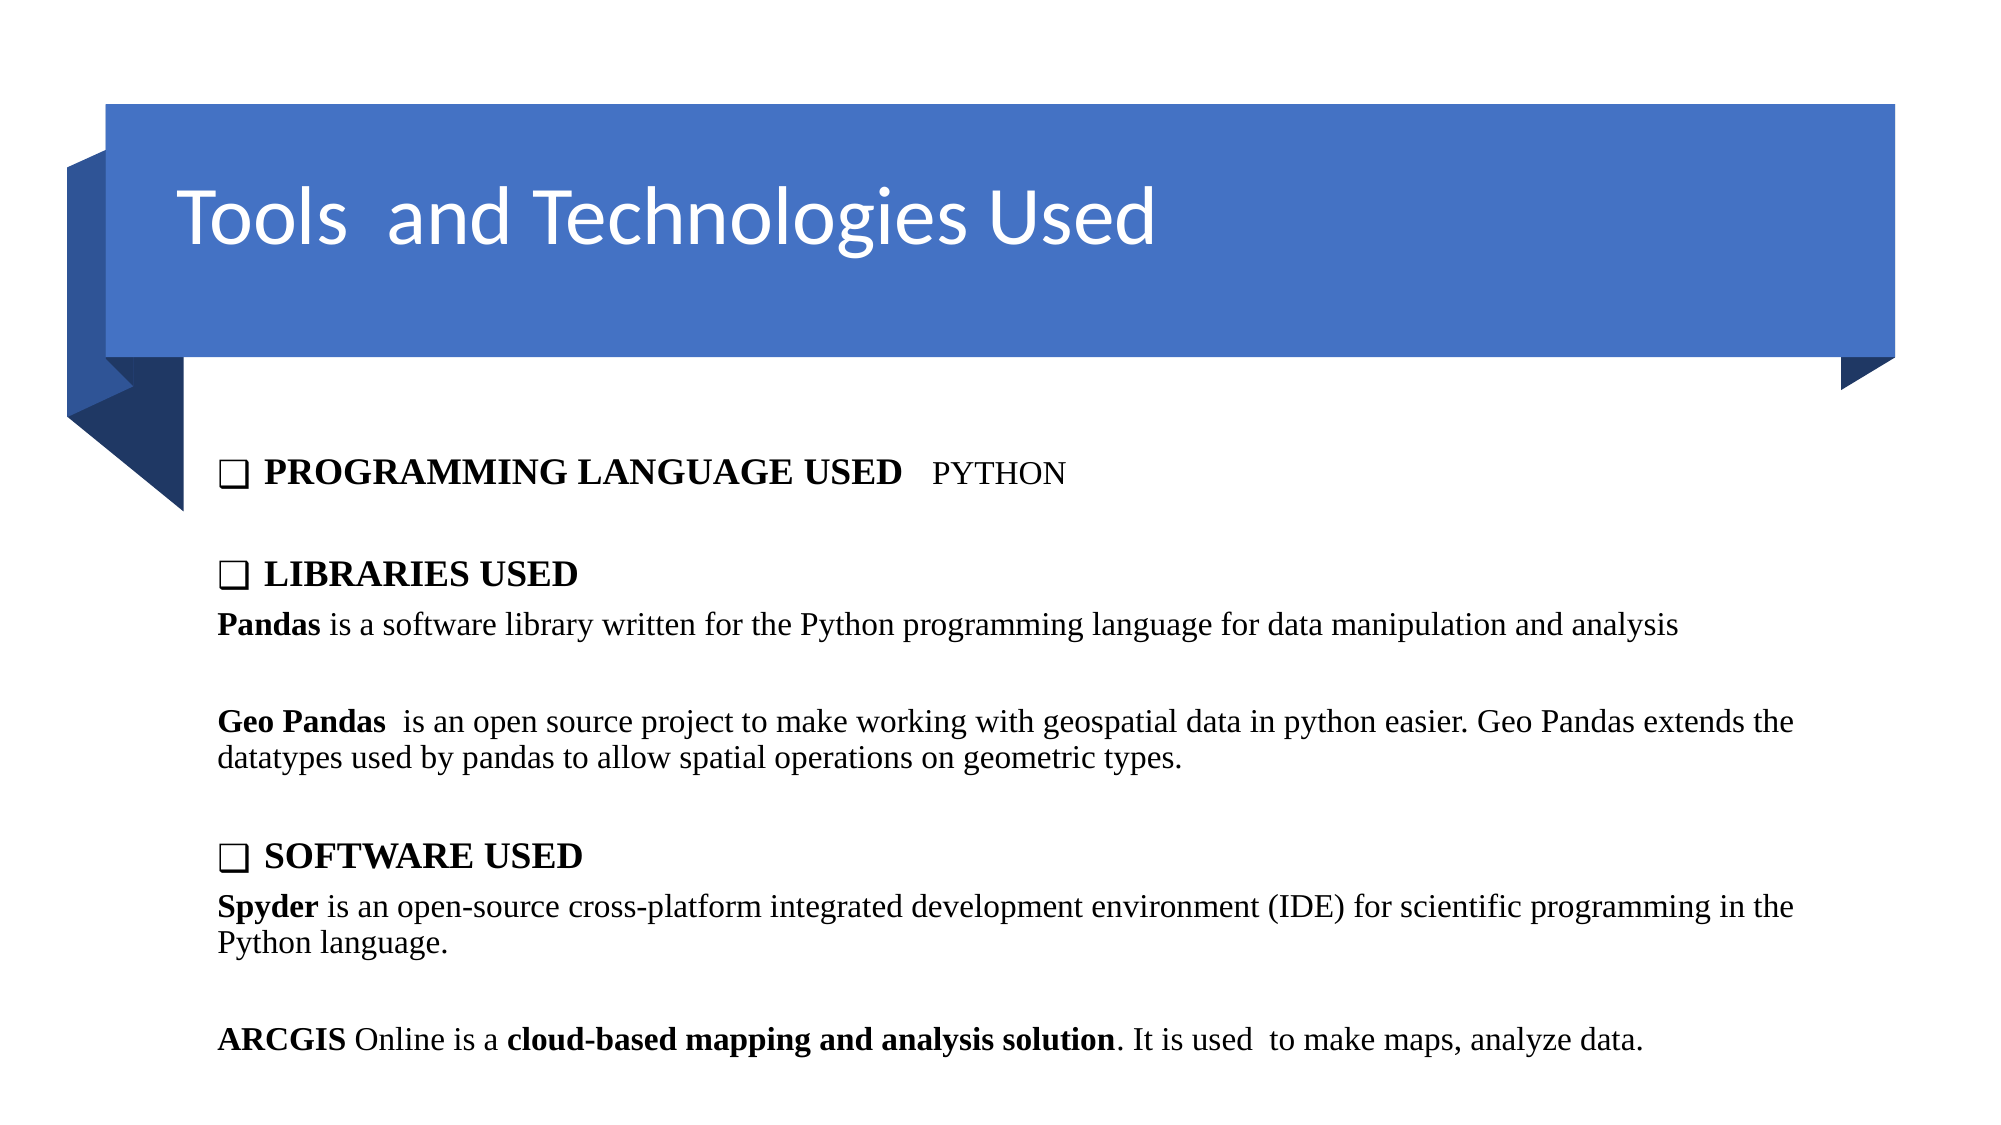

# Tools  and Technologies Used

PROGRAMMING LANGUAGE USED   PYTHON

LIBRARIES USED
Pandas is a software library written for the Python programming language for data manipulation and analysis

Geo Pandas  is an open source project to make working with geospatial data in python easier. Geo Pandas extends the datatypes used by pandas to allow spatial operations on geometric types.

SOFTWARE USED
Spyder is an open-source cross-platform integrated development environment (IDE) for scientific programming in the Python language.

ARCGIS Online is a cloud-based mapping and analysis solution. It is used  to make maps, analyze data.